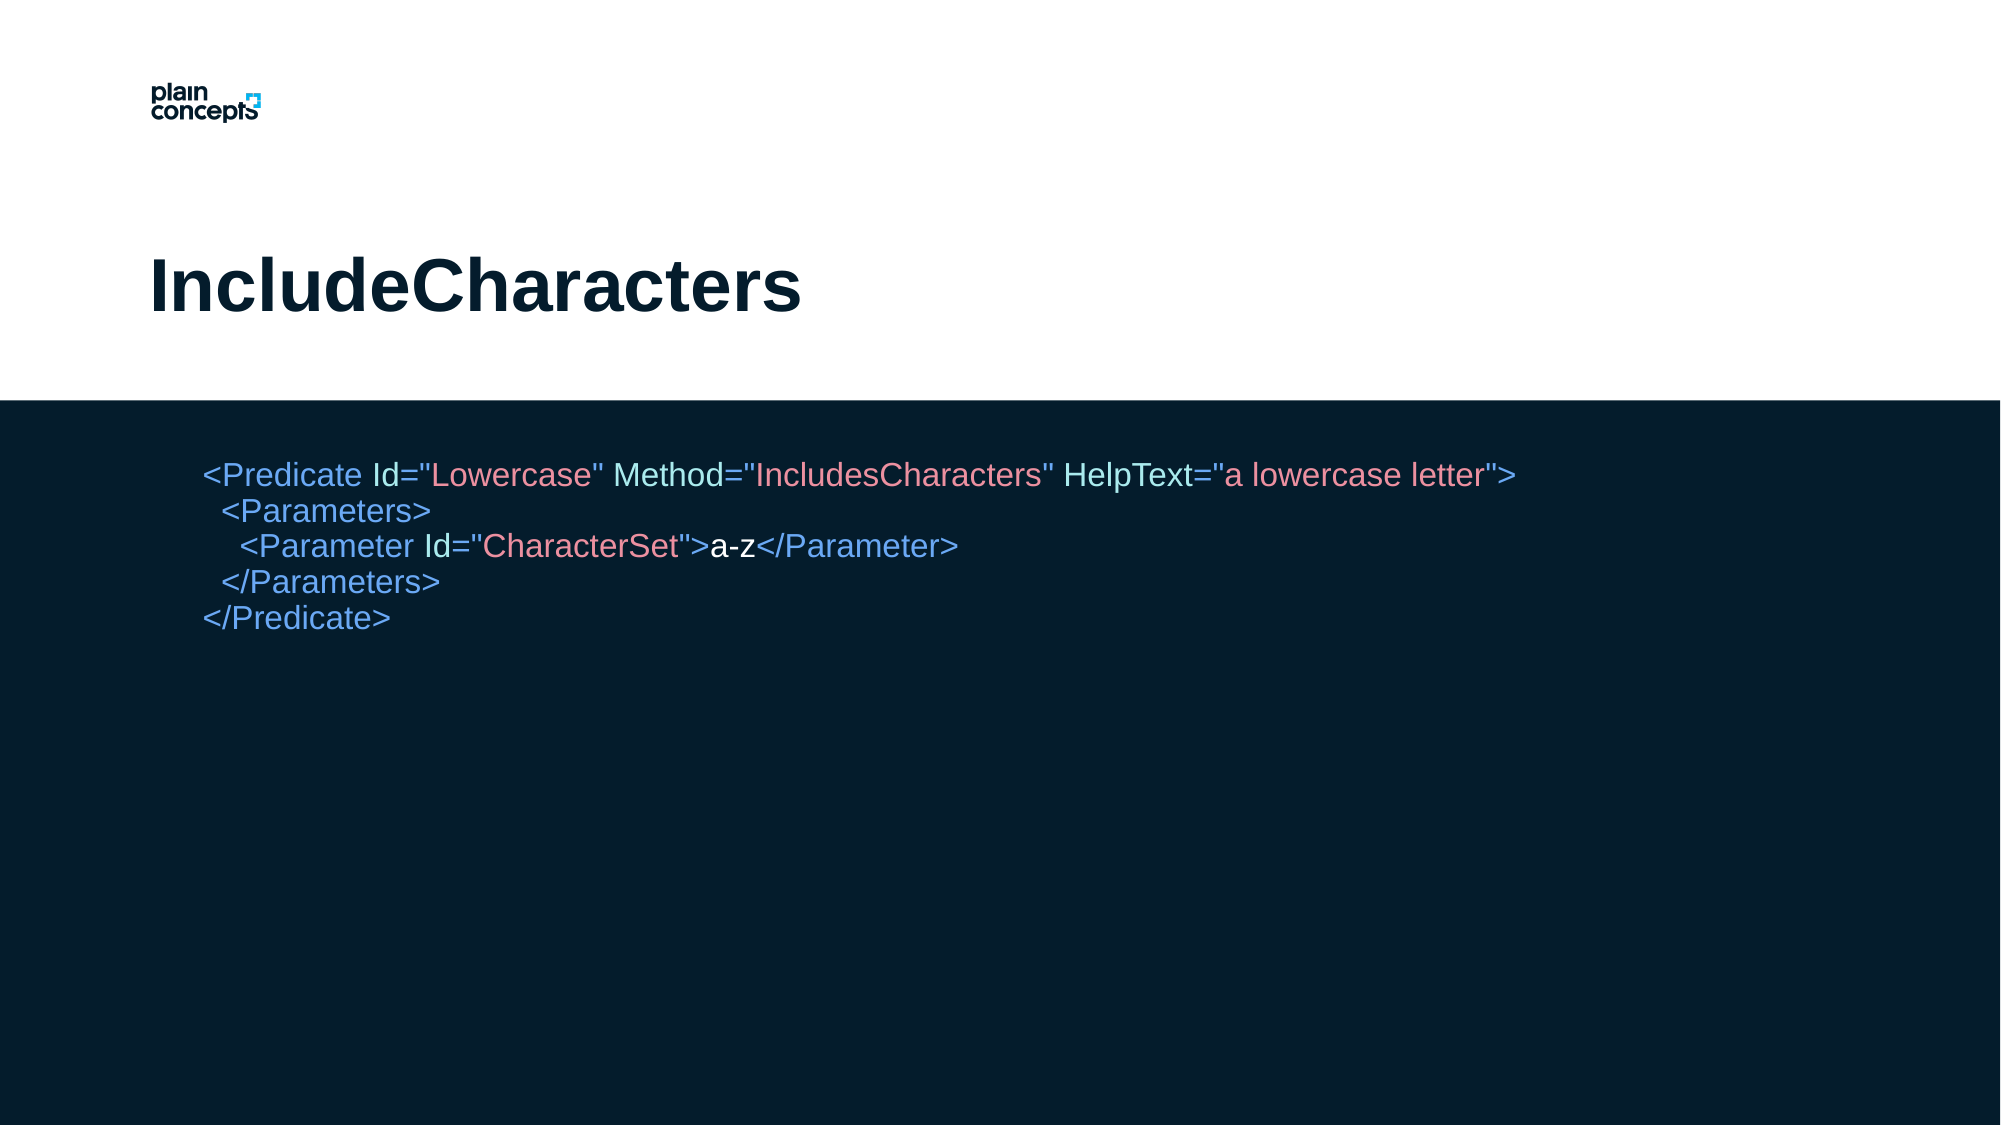

IncludeCharacters

<Predicate Id="Lowercase" Method="IncludesCharacters" HelpText="a lowercase letter">
  <Parameters>
    <Parameter Id="CharacterSet">a-z</Parameter>
  </Parameters>
</Predicate>